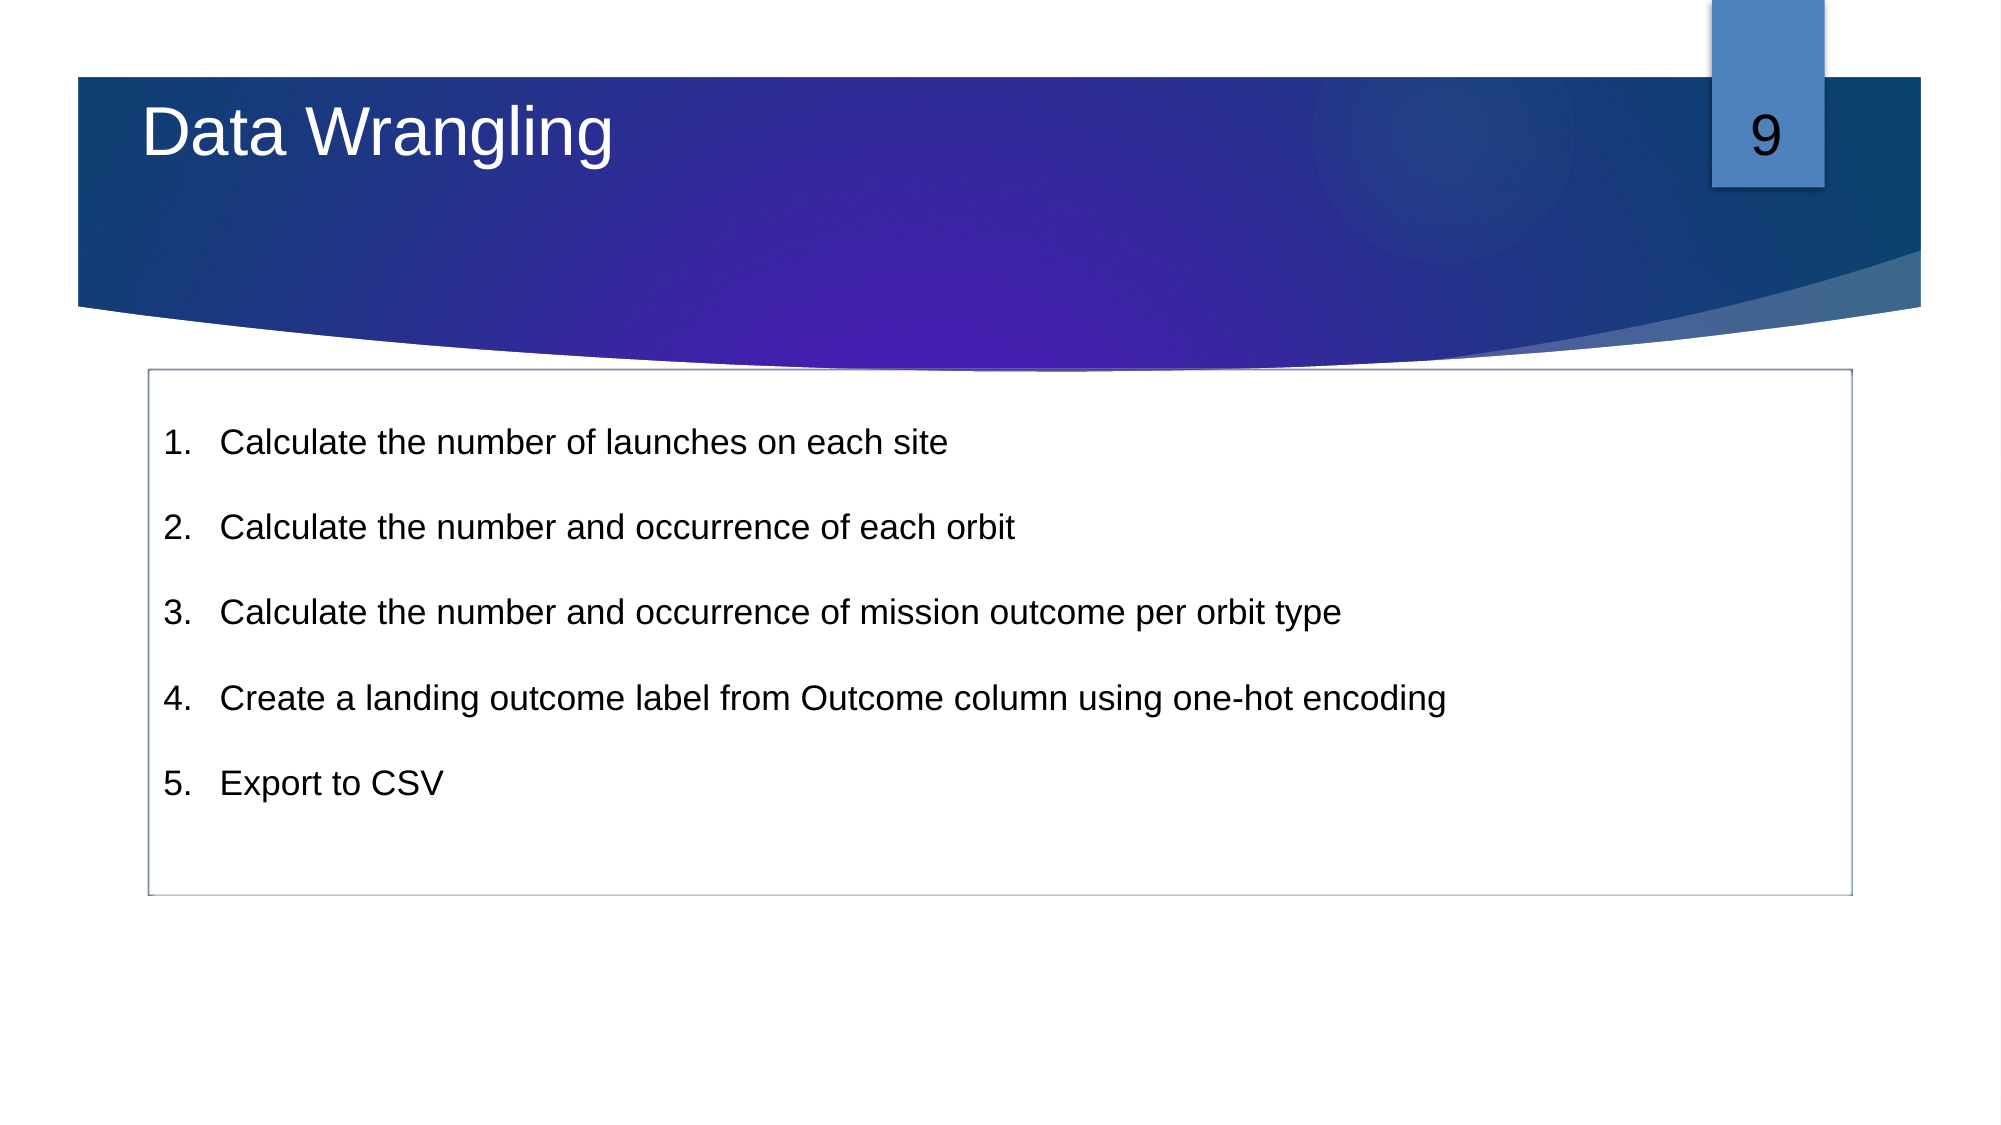

9
Data Wrangling
Calculate the number of launches on each site
Calculate the number and occurrence of each orbit
Calculate the number and occurrence of mission outcome per orbit type
Create a landing outcome label from Outcome column using one-hot encoding
Export to CSV